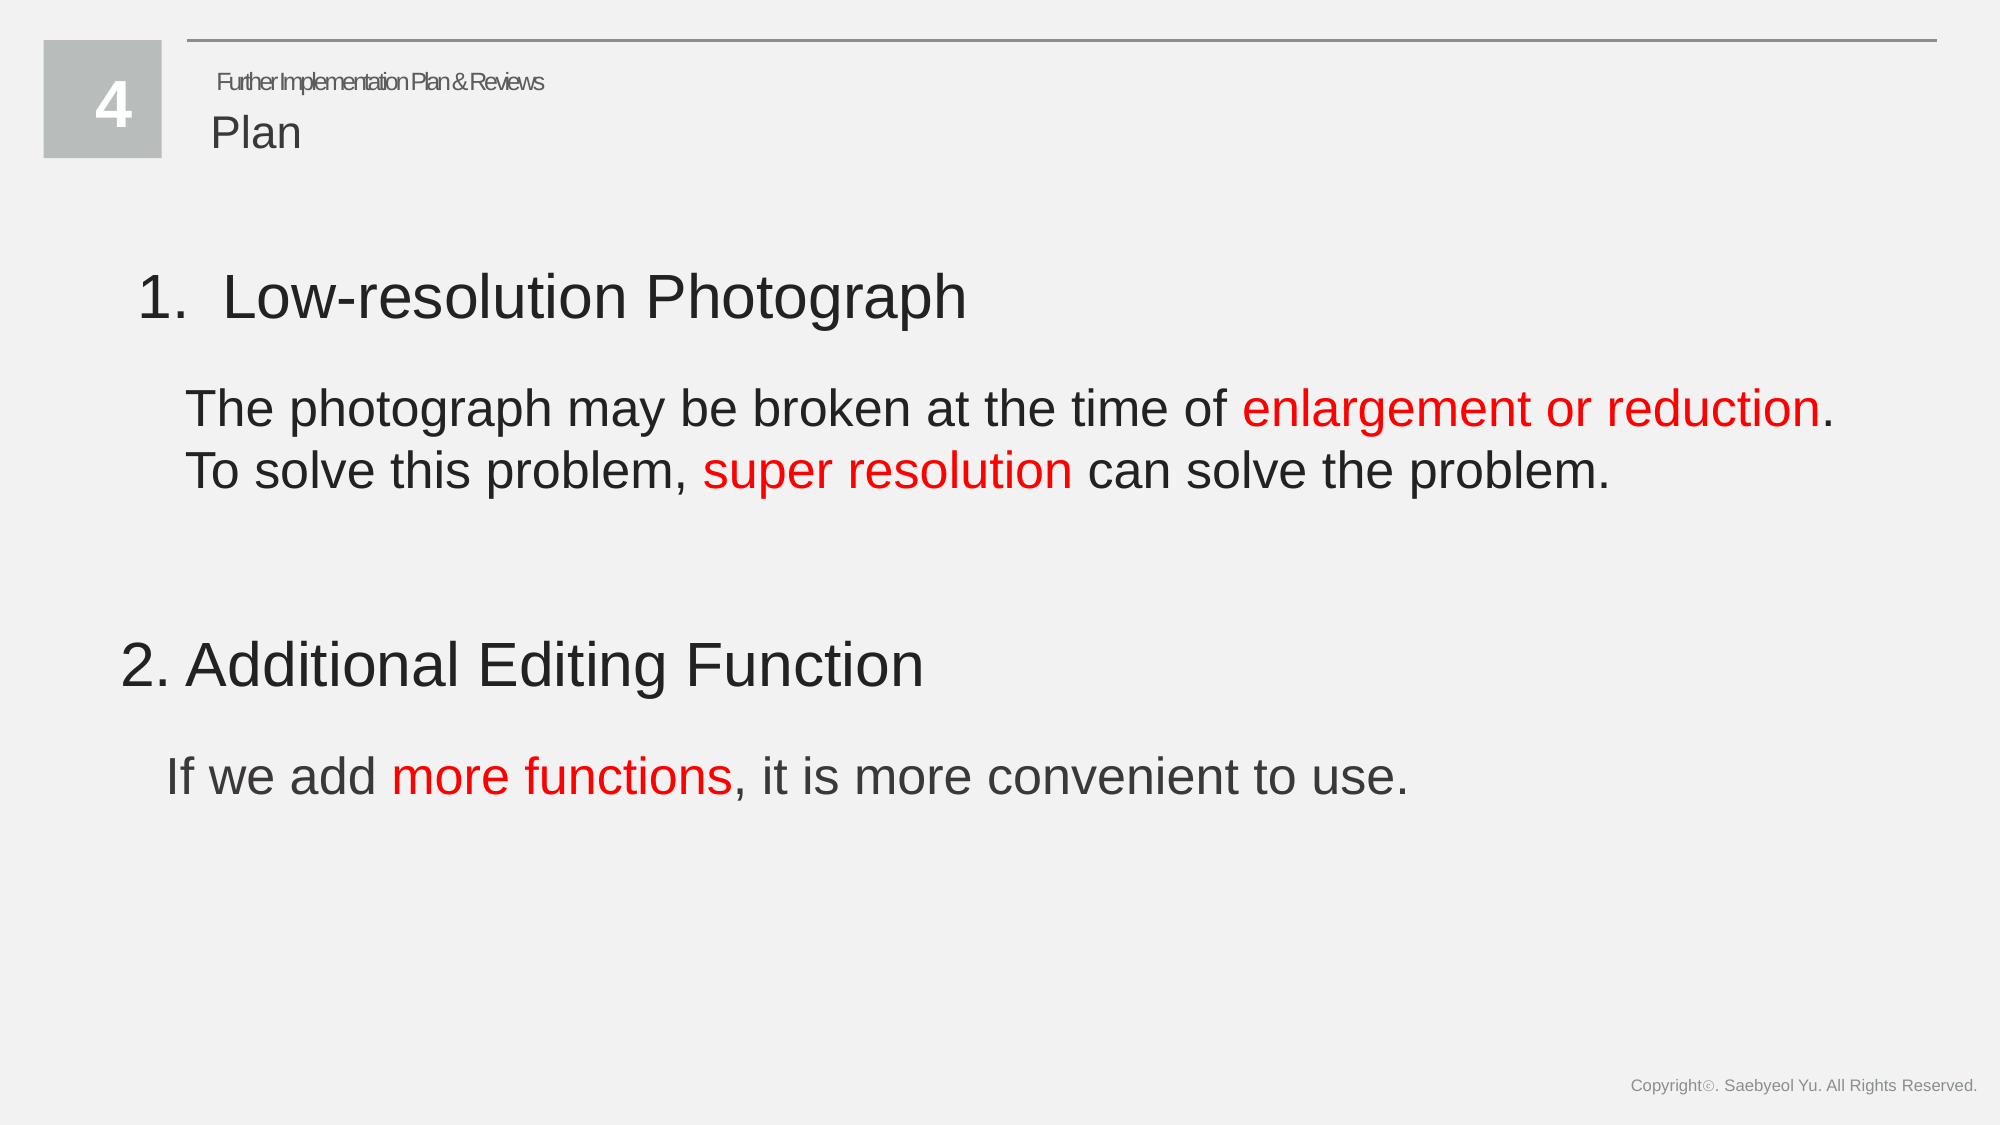

4
Further Implementation Plan & Reviews
Plan
Low-resolution Photograph
The photograph may be broken at the time of enlargement or reduction.
To solve this problem, super resolution can solve the problem.
2. Additional Editing Function
If we add more functions, it is more convenient to use.